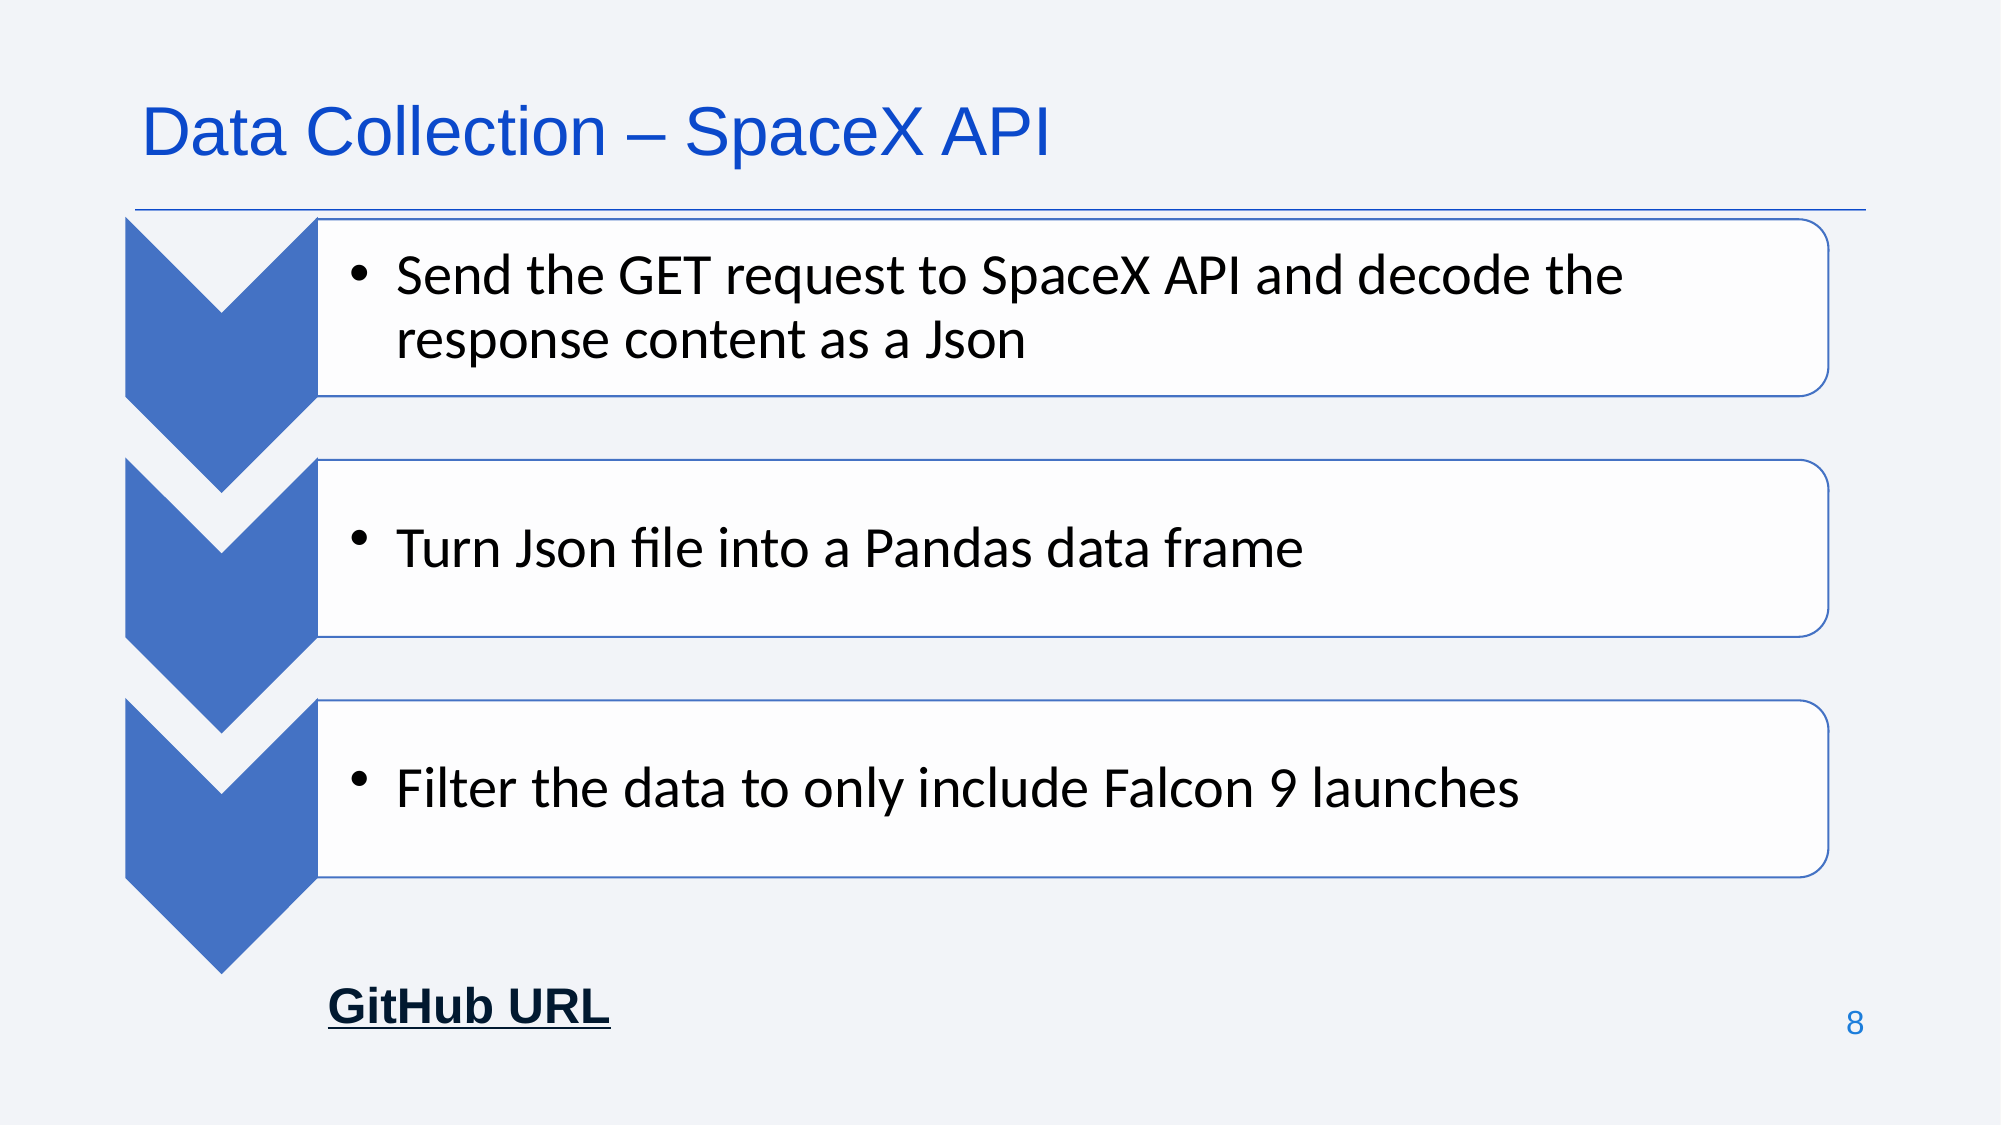

Data Collection – SpaceX API

Send the GET request to SpaceX API and decode the response content as a Json

Turn Json file into a Pandas data frame

Filter the data to only include Falcon 9 launches
GitHub URL
8